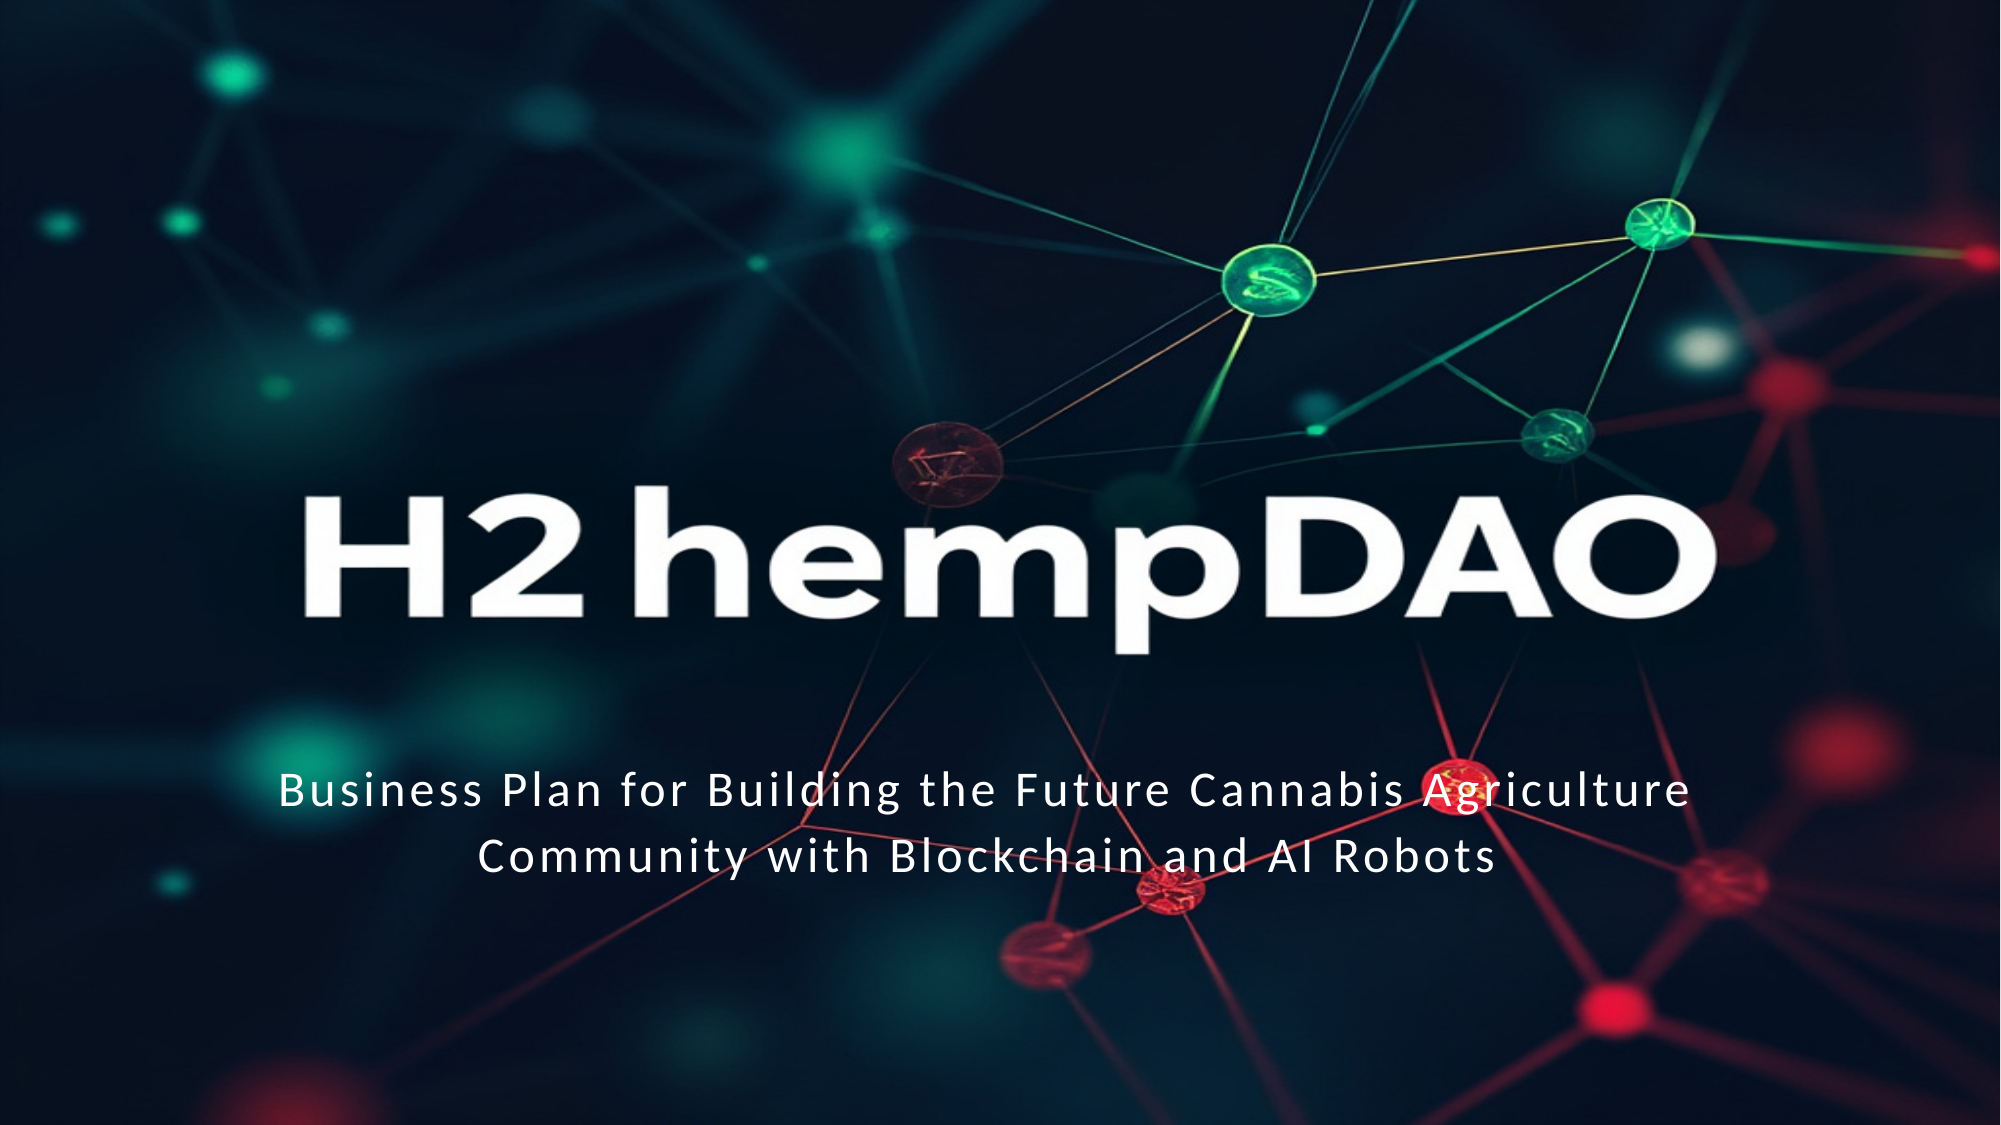

Business Plan for Building the Future Cannabis Agriculture Community with Blockchain and AI Robots